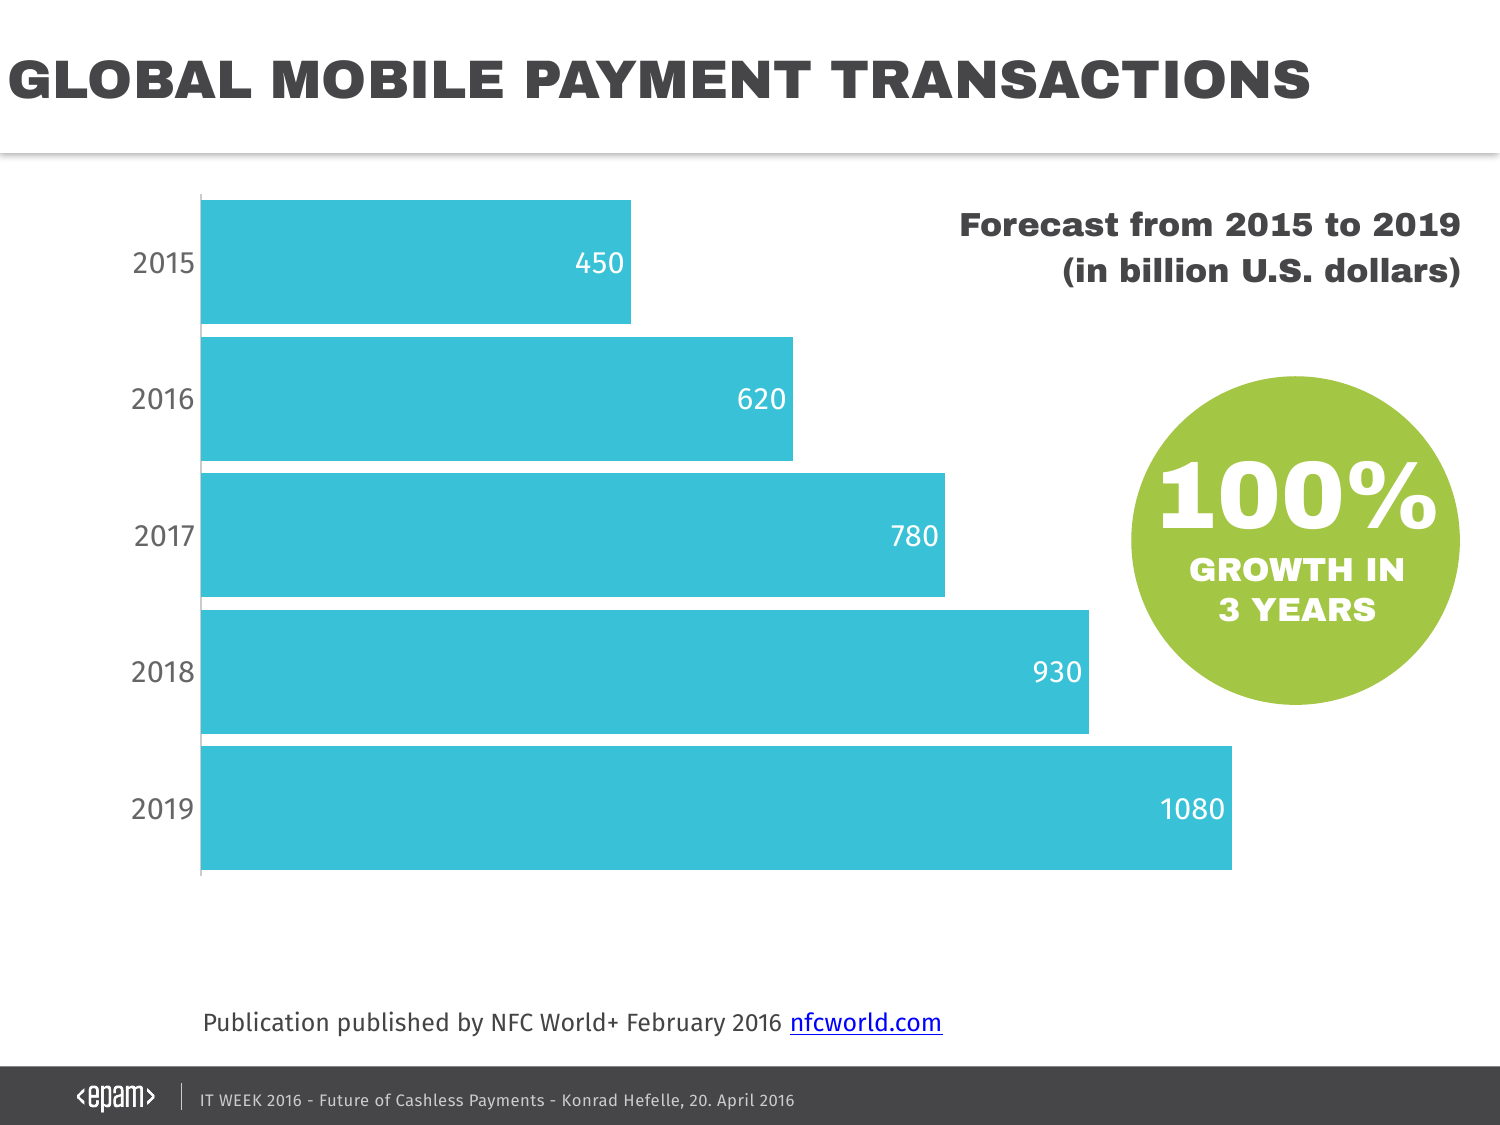

GLOBAL MOBILE PAYMENT TRANSACTIONS

### Chart

| Category | Series 1 |
|---|---|
| 2015 | 450.0 |
| 2016 | 620.0 |
| 2017 | 780.0 |
| 2018 | 930.0 |
| 2019 | 1080.0 |
Forecast from 2015 to 2019
(in billion U.S. dollars)

100%
GROWTH IN
3 YEARS
Publication published by NFC World+ February 2016 nfcworld.com
37